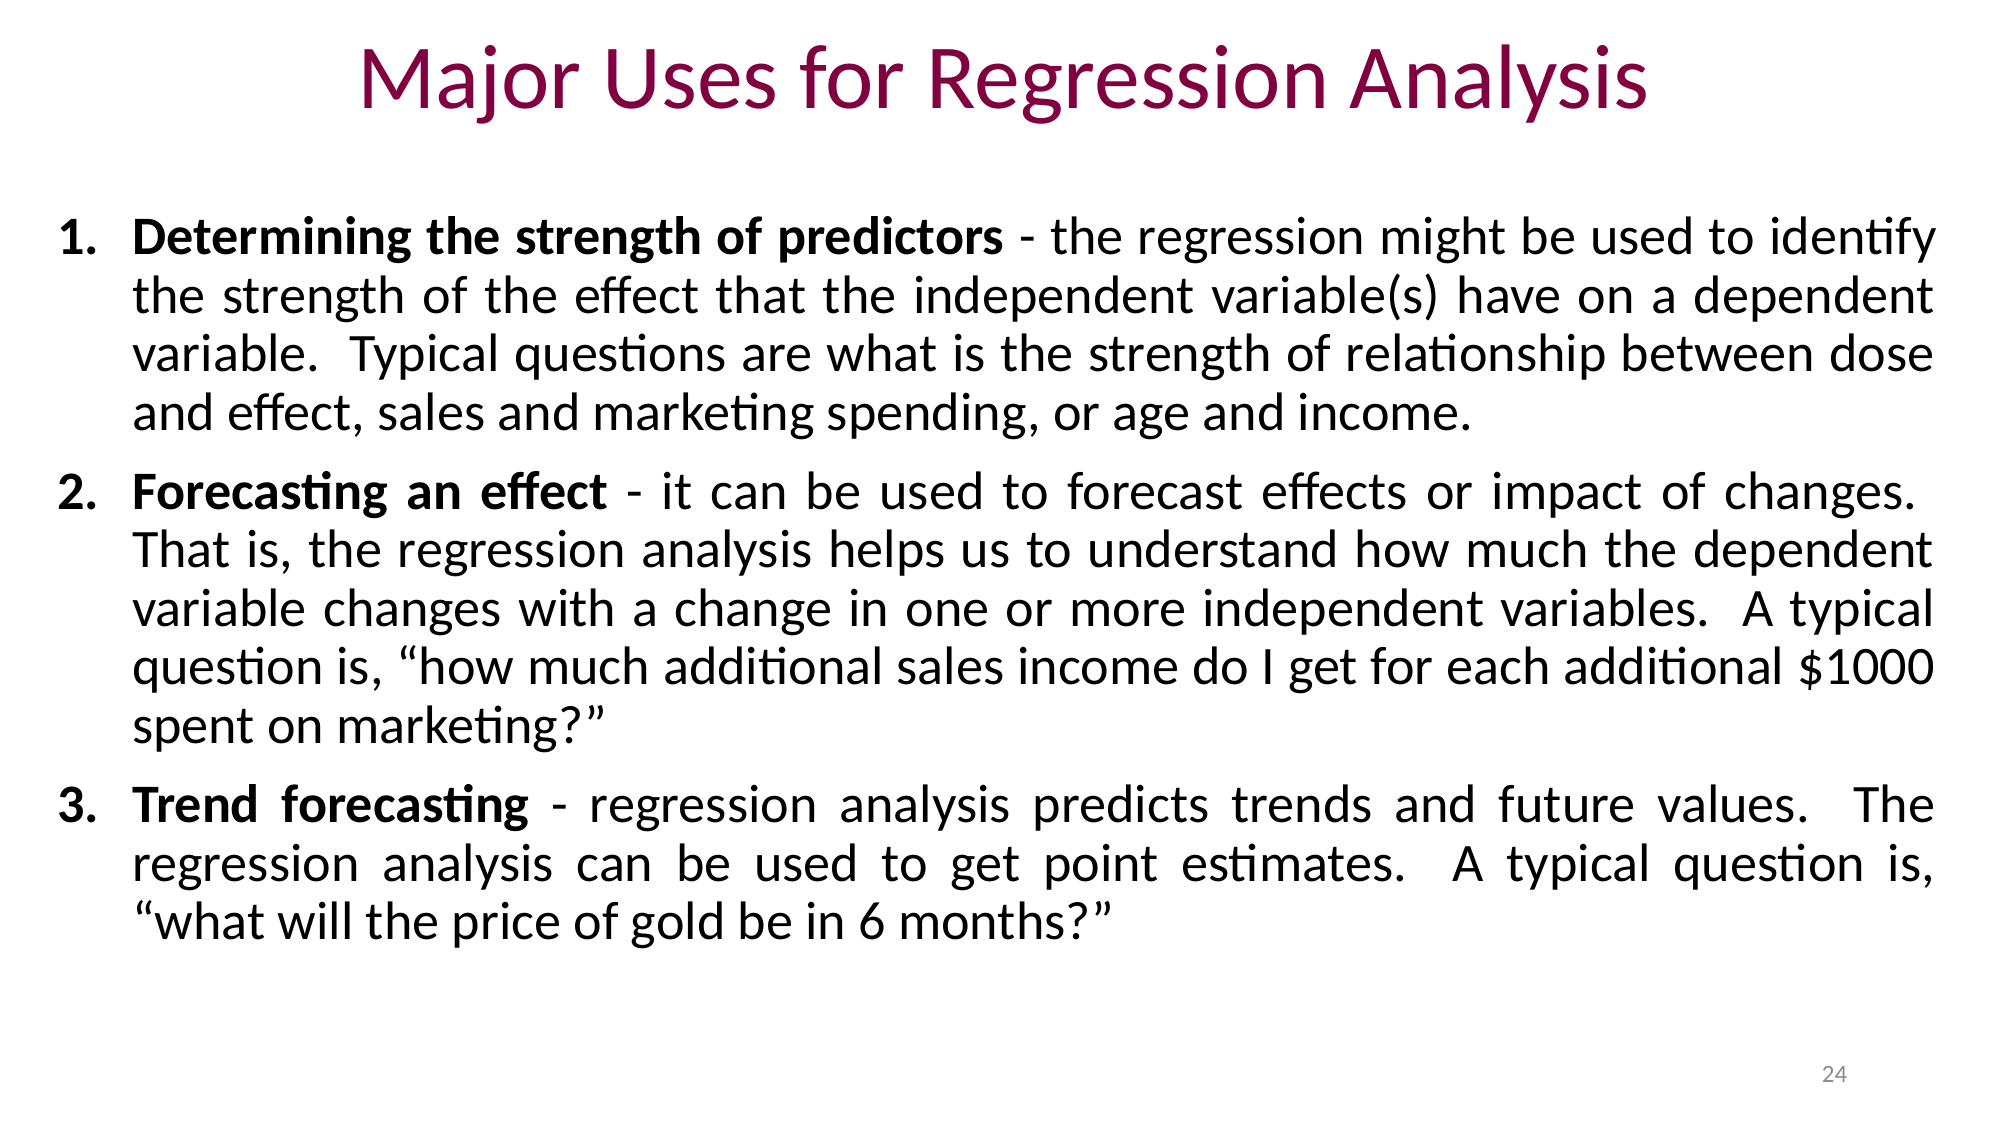

# Major Uses for Regression Analysis
Determining the strength of predictors - the regression might be used to identify the strength of the effect that the independent variable(s) have on a dependent variable.  Typical questions are what is the strength of relationship between dose and effect, sales and marketing spending, or age and income.
Forecasting an effect - it can be used to forecast effects or impact of changes.  That is, the regression analysis helps us to understand how much the dependent variable changes with a change in one or more independent variables.  A typical question is, “how much additional sales income do I get for each additional $1000 spent on marketing?”
Trend forecasting - regression analysis predicts trends and future values.  The regression analysis can be used to get point estimates.  A typical question is, “what will the price of gold be in 6 months?”
24